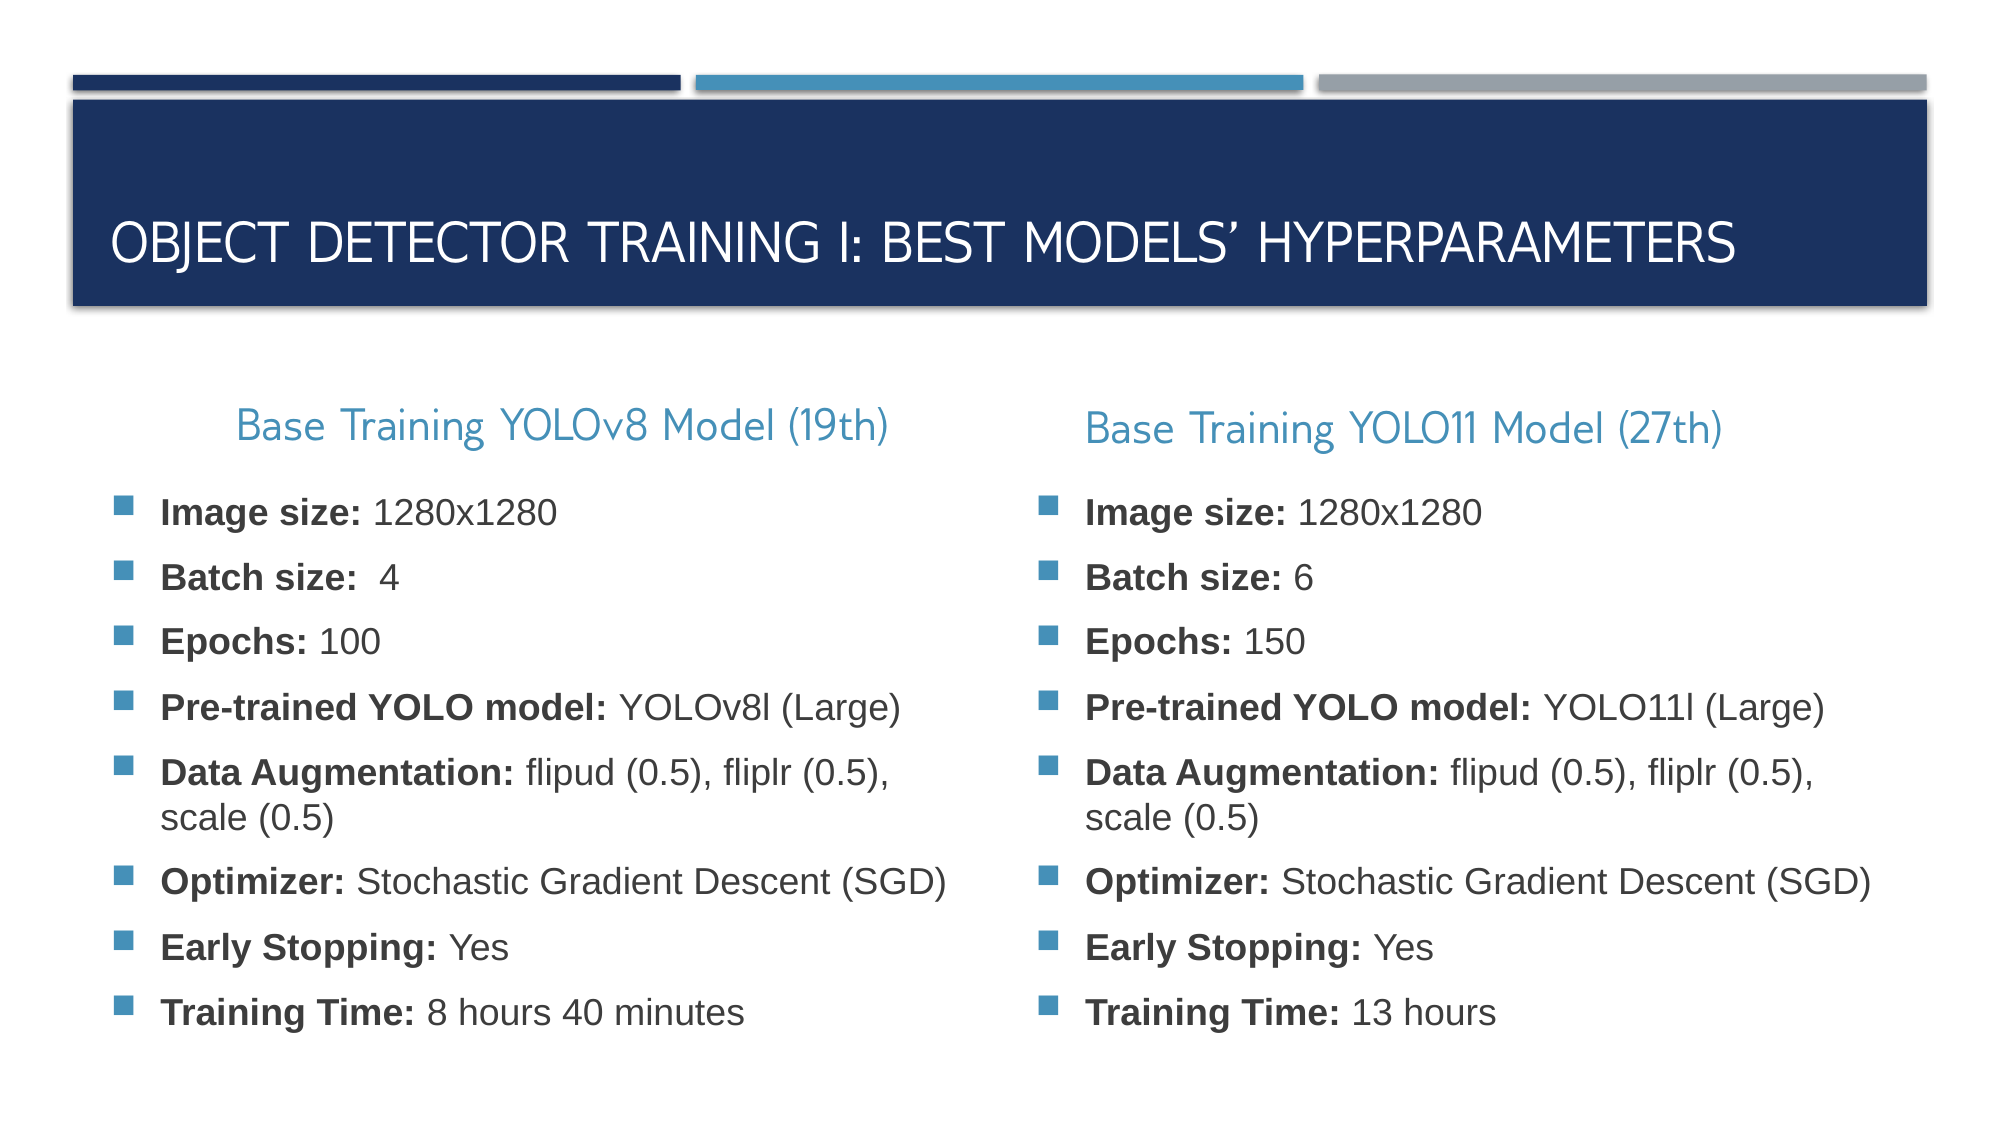

# Object detector training i: Best models’ hyperparameters
Base Training YOLOv8 Model (19th)
Base Training YOLO11 Model (27th)
Image size: 1280x1280
Batch size:  4
Epochs: 100
Pre-trained YOLO model: YOLOv8l (Large)
Data Augmentation: flipud (0.5), fliplr (0.5), scale (0.5)
Optimizer: Stochastic Gradient Descent (SGD)
Early Stopping: Yes
Training Time: 8 hours 40 minutes
Image size: 1280x1280
Batch size: 6
Epochs: 150
Pre-trained YOLO model: YOLO11l (Large)
Data Augmentation: flipud (0.5), fliplr (0.5), scale (0.5)
Optimizer: Stochastic Gradient Descent (SGD)
Early Stopping: Yes
Training Time: 13 hours